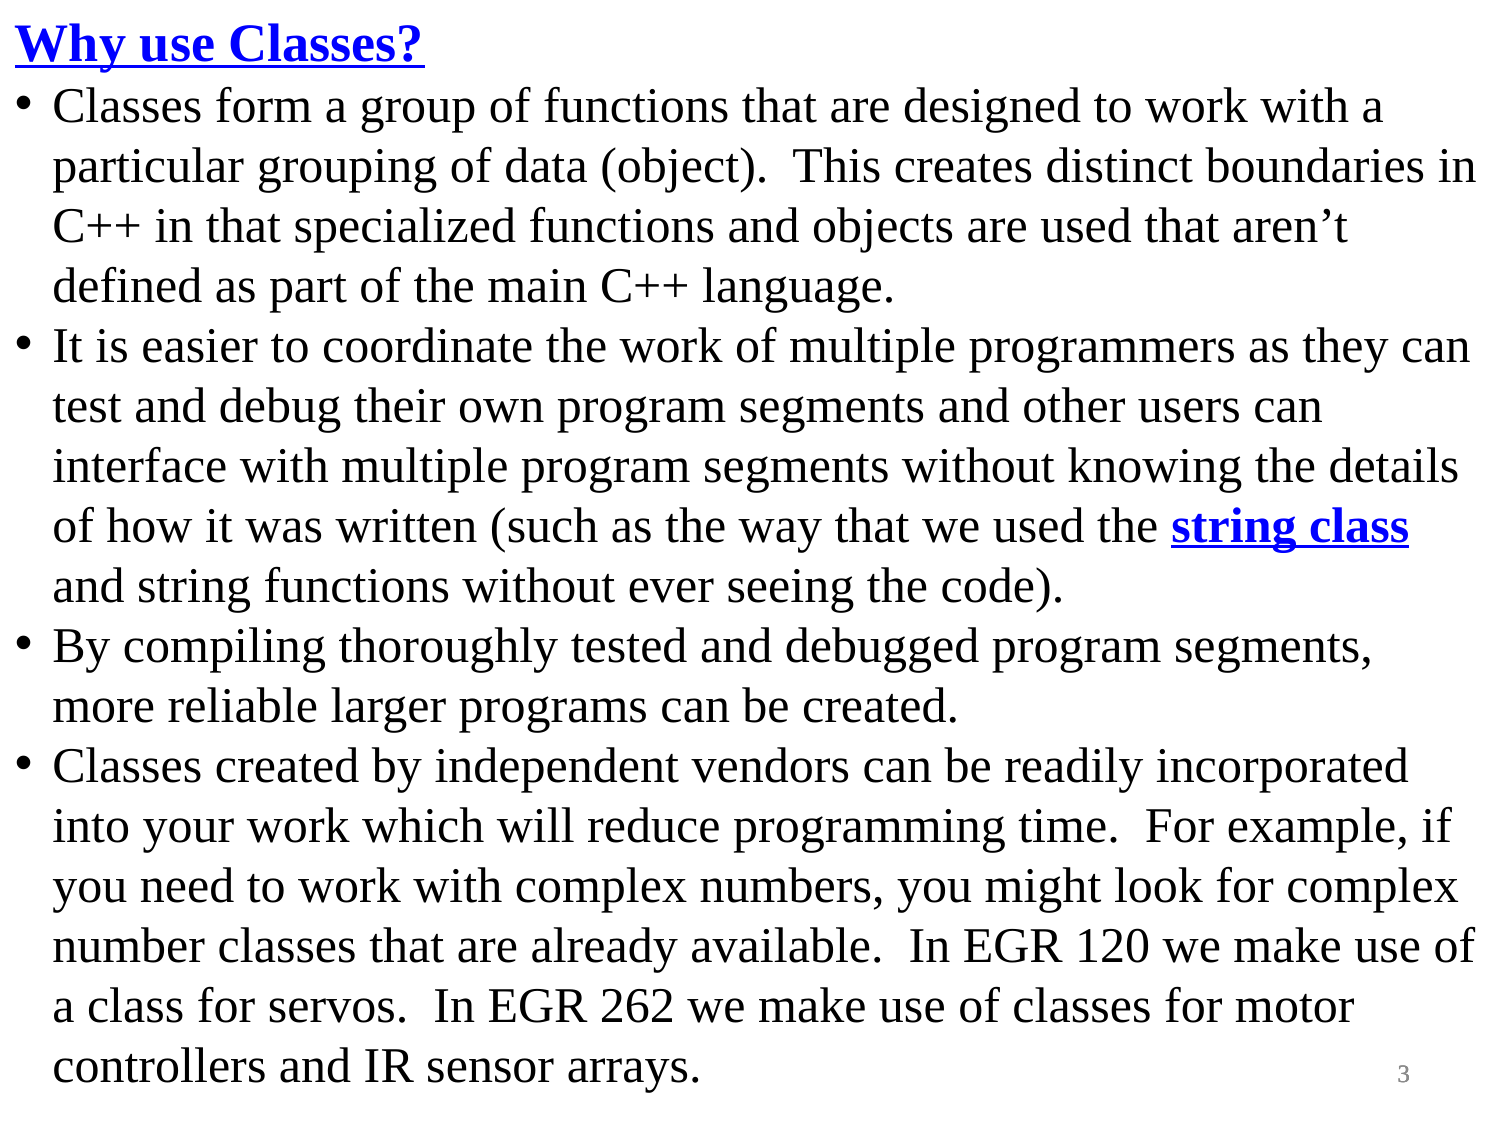

Why use Classes?
Classes form a group of functions that are designed to work with a particular grouping of data (object).  This creates distinct boundaries in C++ in that specialized functions and objects are used that aren’t defined as part of the main C++ language.
It is easier to coordinate the work of multiple programmers as they can test and debug their own program segments and other users can interface with multiple program segments without knowing the details of how it was written (such as the way that we used the string class and string functions without ever seeing the code).
By compiling thoroughly tested and debugged program segments, more reliable larger programs can be created.
Classes created by independent vendors can be readily incorporated into your work which will reduce programming time.  For example, if you need to work with complex numbers, you might look for complex number classes that are already available.  In EGR 120 we make use of a class for servos.  In EGR 262 we make use of classes for motor controllers and IR sensor arrays.
3
3
3